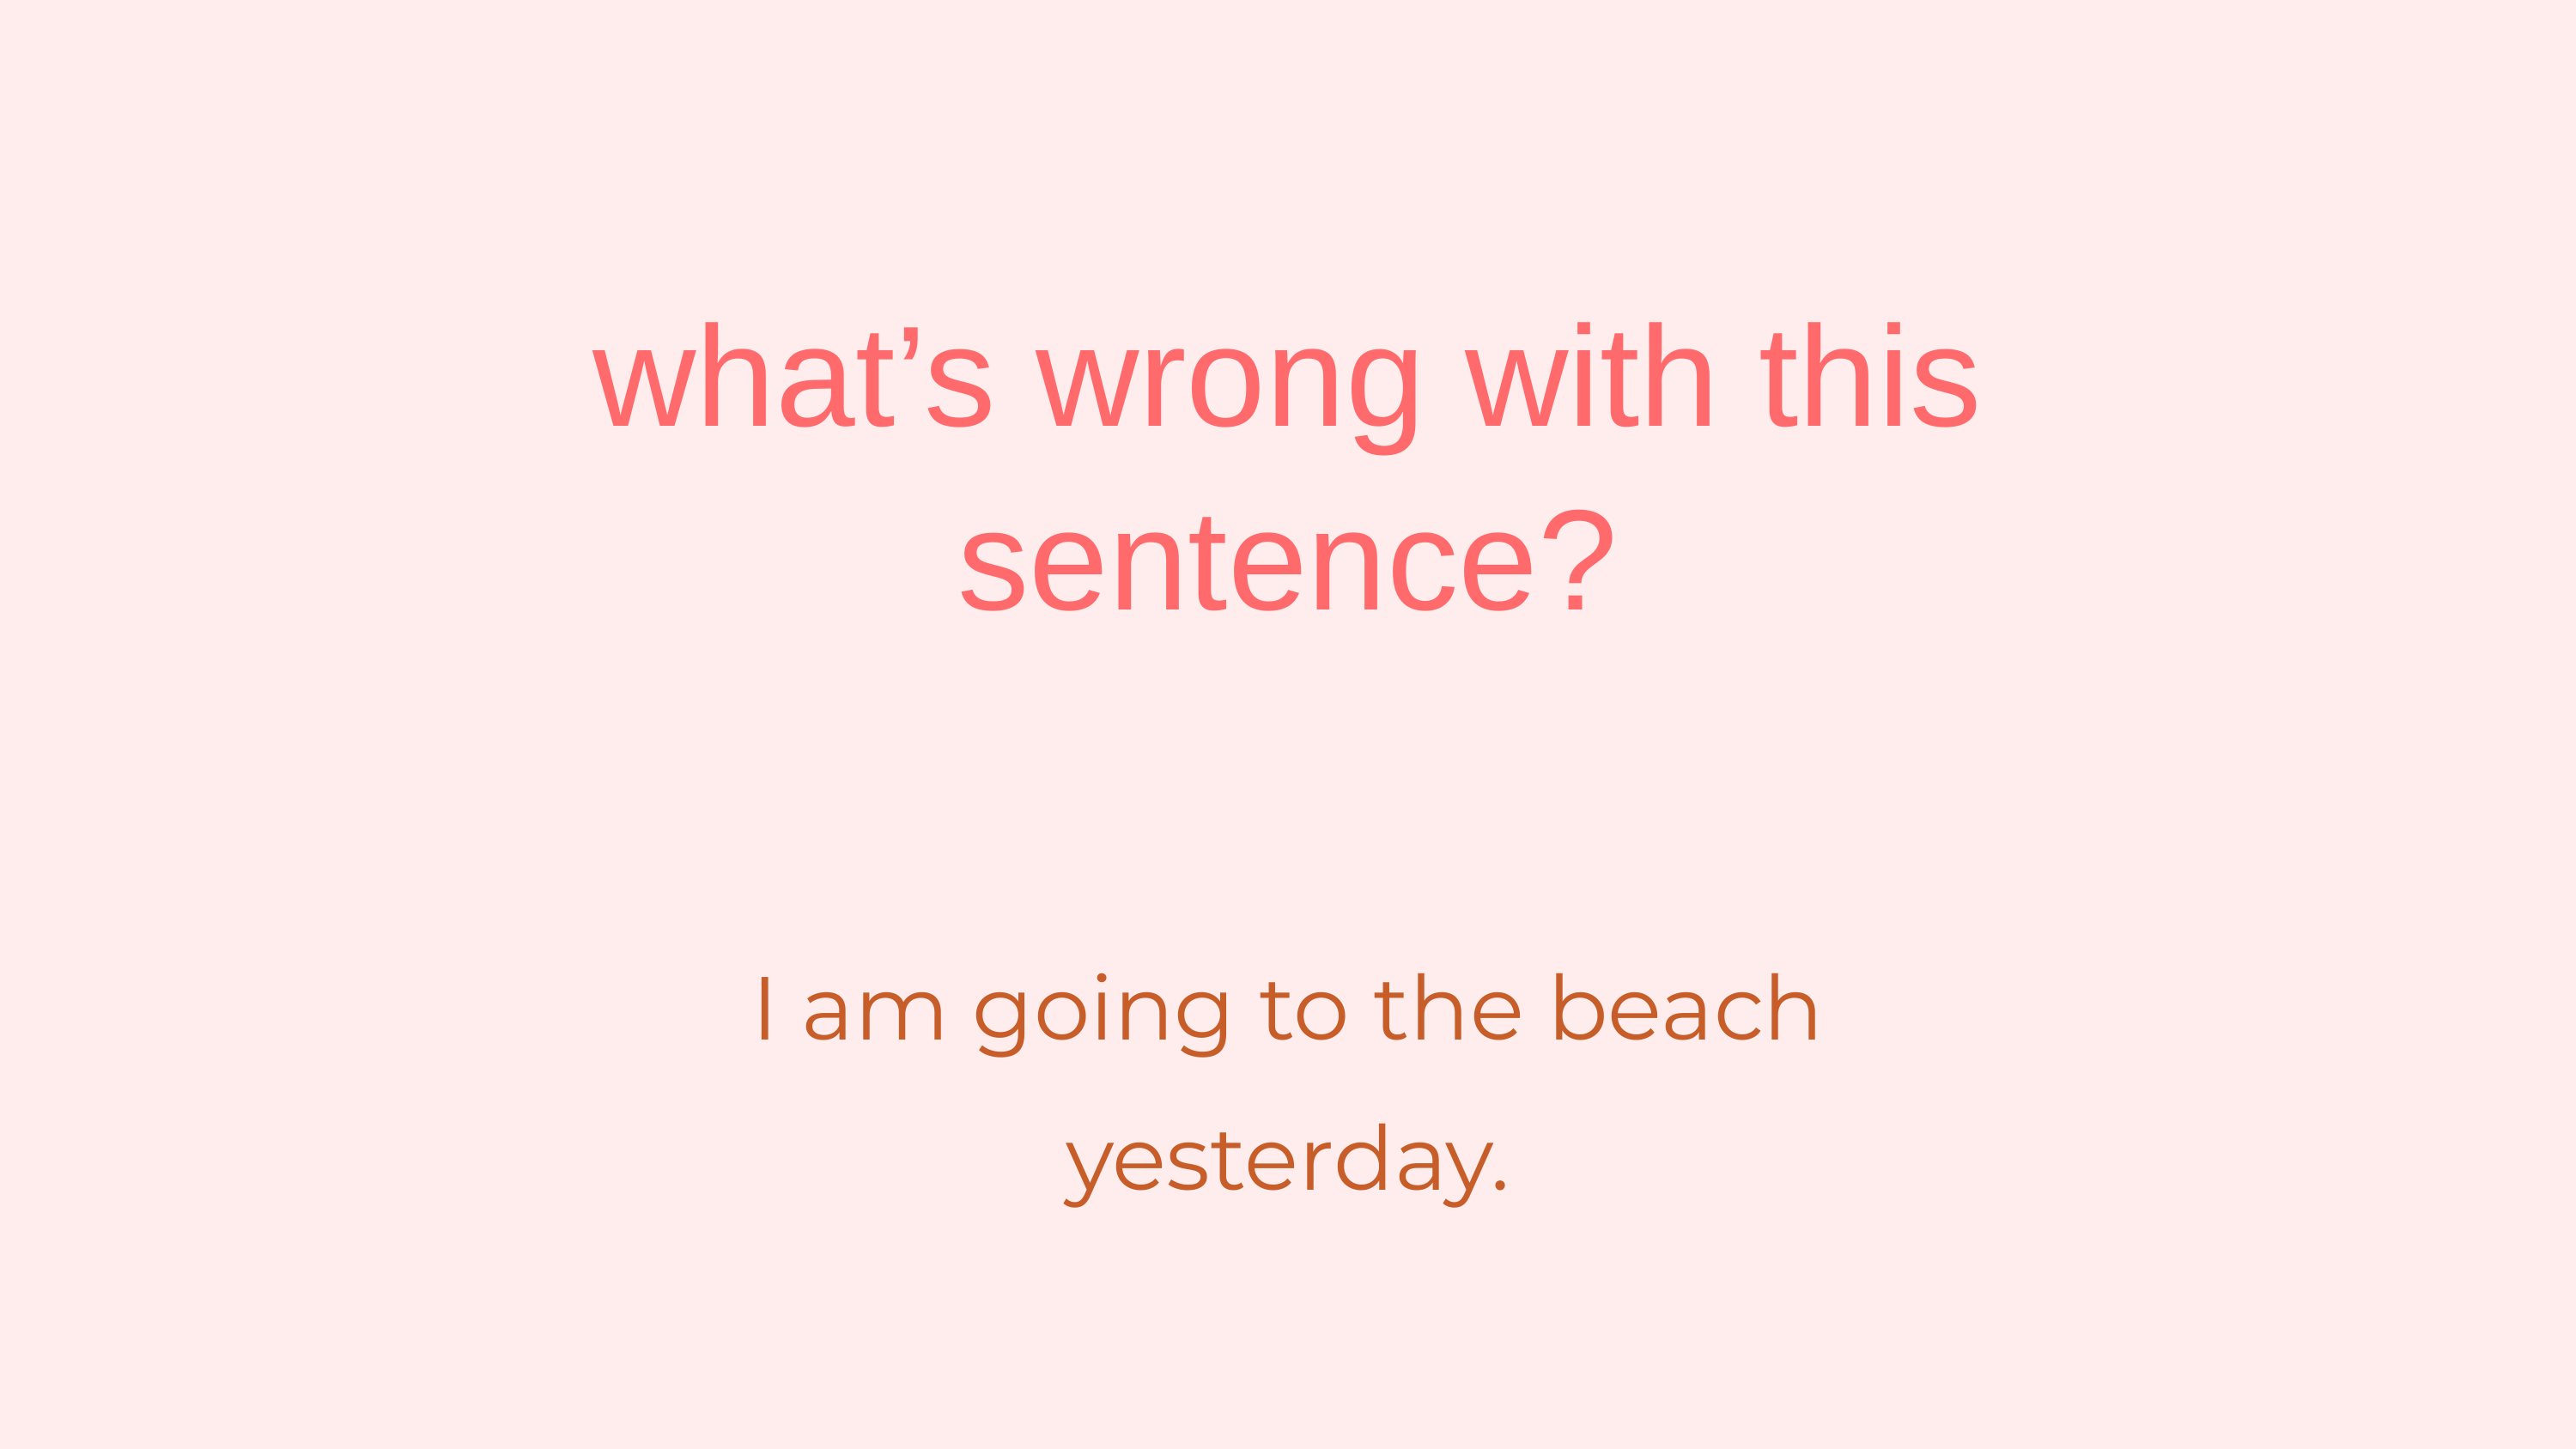

what’s wrong with this sentence?
I am going to the beach yesterday.